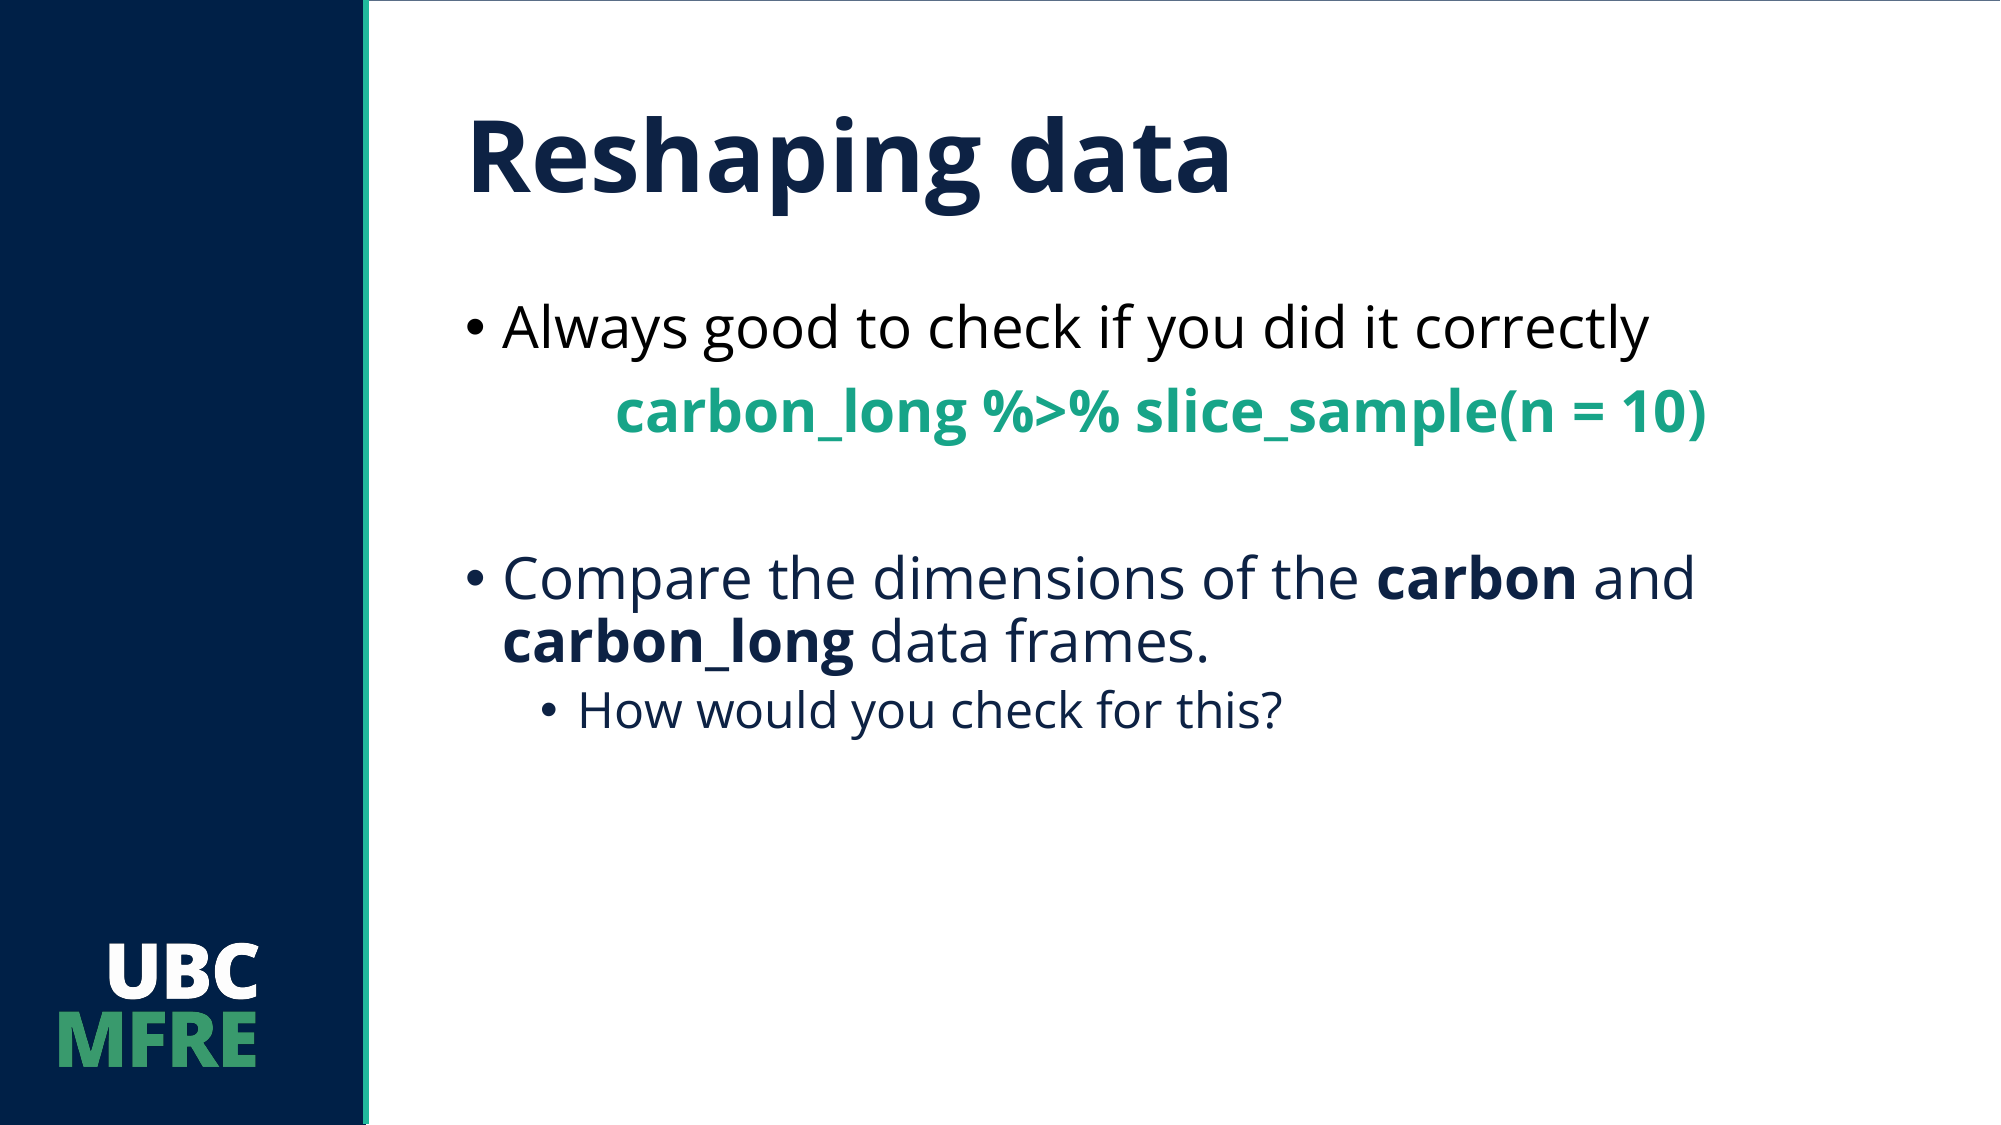

# Reshaping data
Always good to check if you did it correctly
	carbon_long %>% slice_sample(n = 10)

Compare the dimensions of the carbon and carbon_long data frames.
How would you check for this?